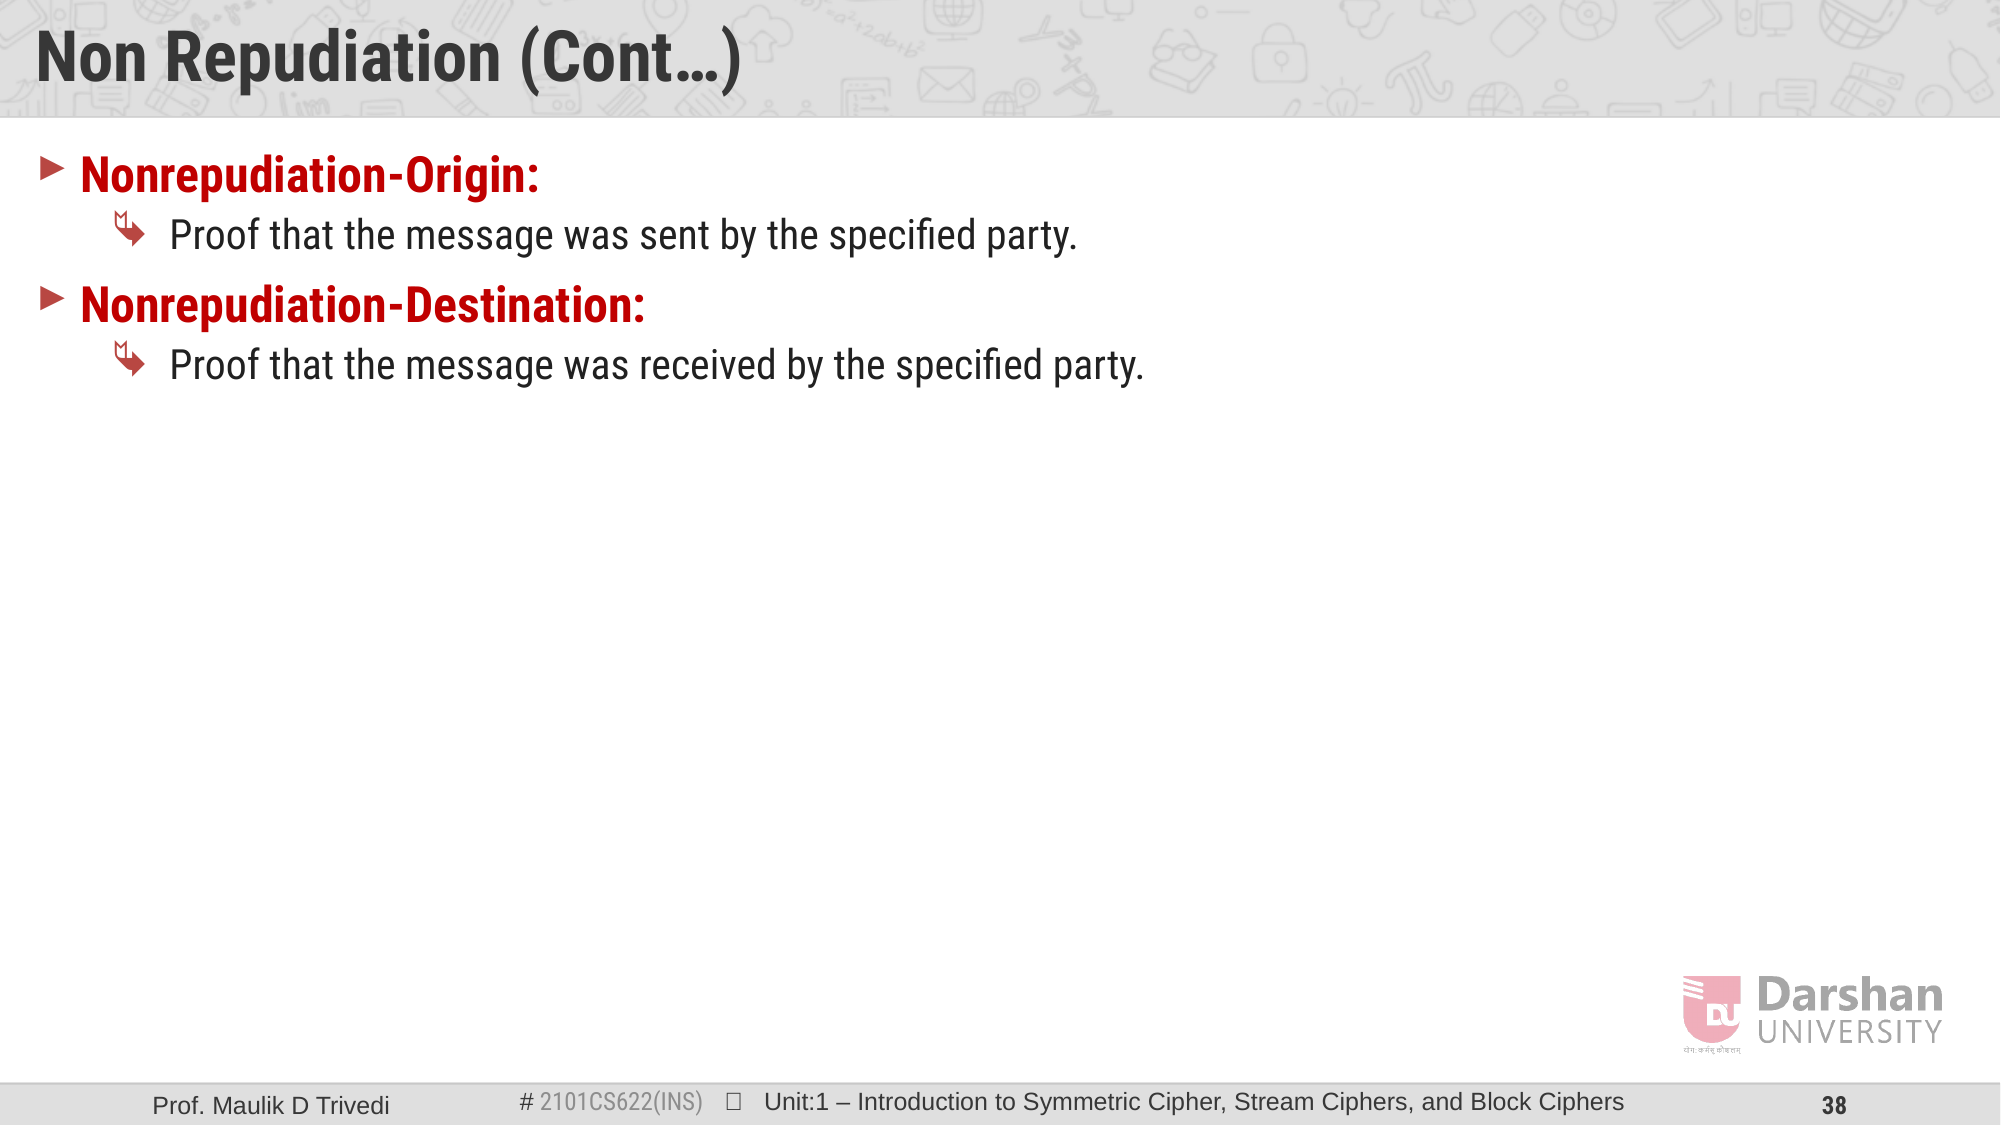

# Non Repudiation (Cont…)
Nonrepudiation-Origin:
Proof that the message was sent by the specified party.
Nonrepudiation-Destination:
Proof that the message was received by the specified party.